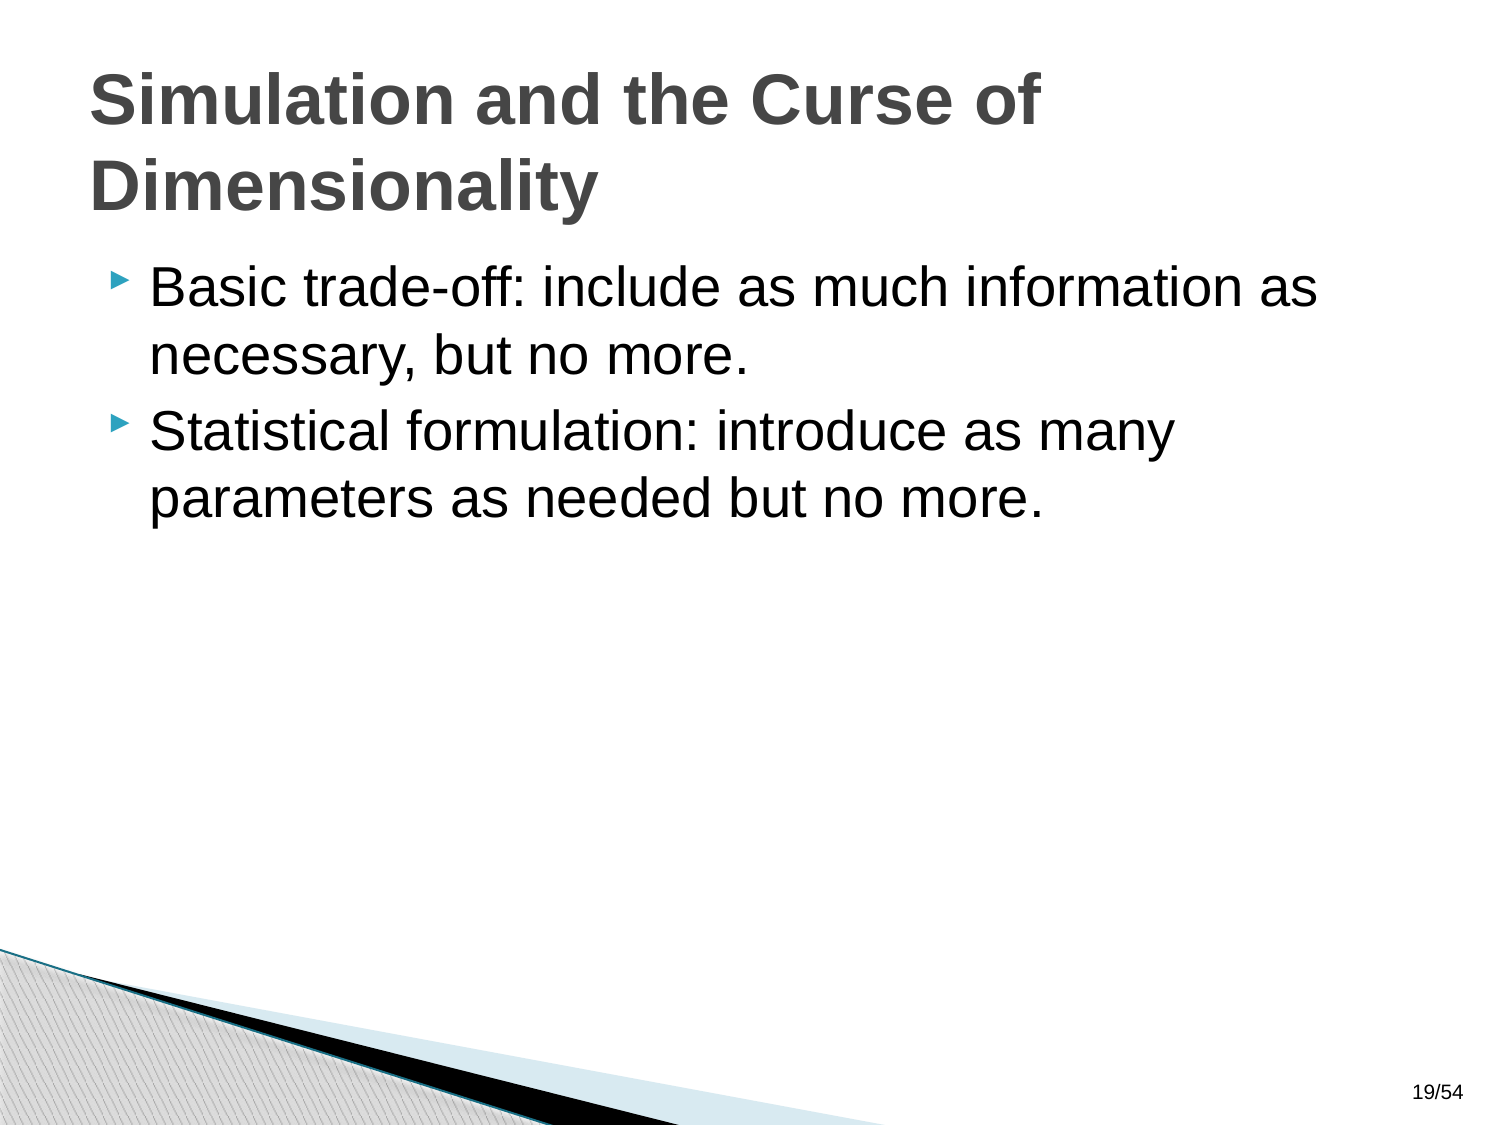

# Simulation and the Curse of Dimensionality
Basic trade-off: include as much information as necessary, but no more.
Statistical formulation: introduce as many parameters as needed but no more.
19/54